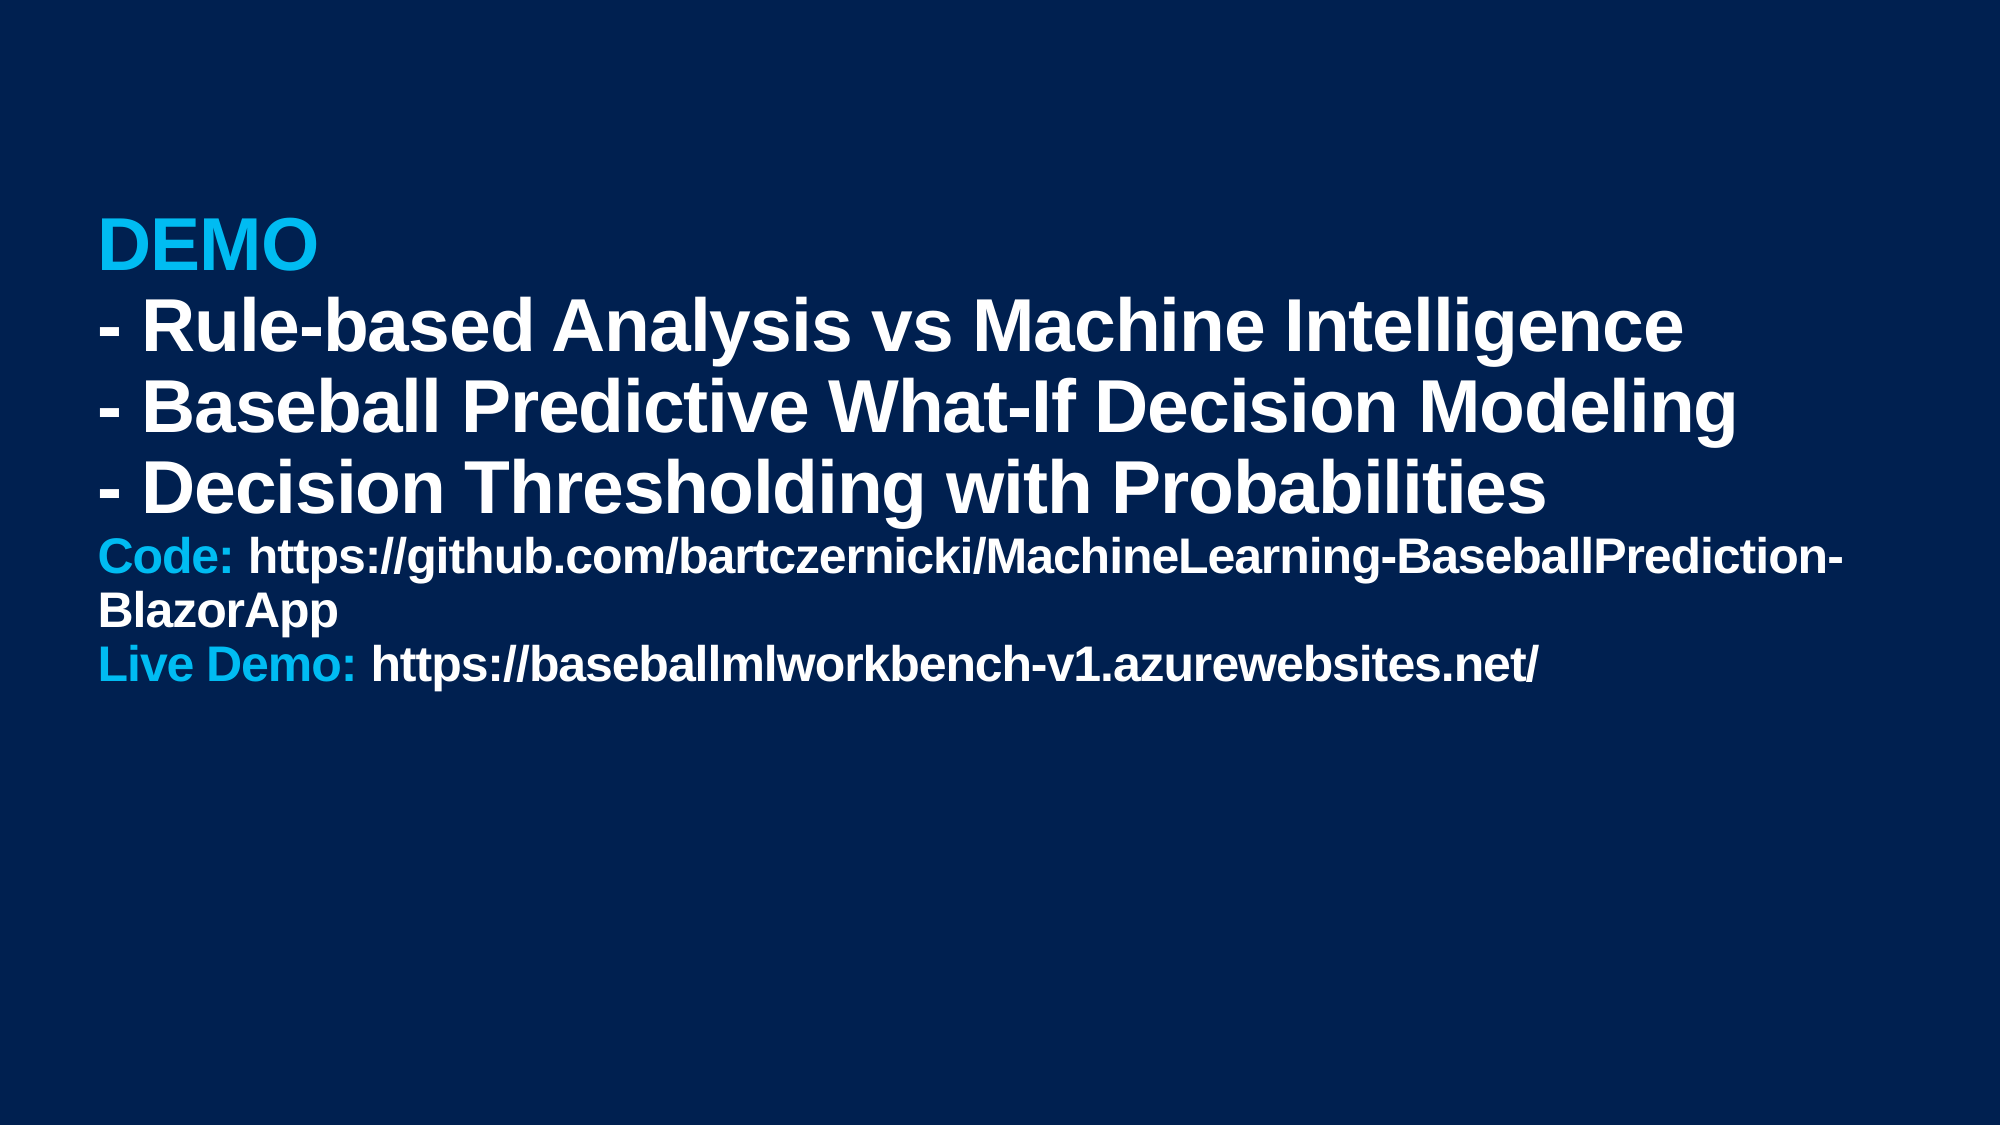

# DEMO - Rule-based Analysis vs Machine Intelligence - Baseball Predictive What-If Decision Modeling - Decision Thresholding with Probabilities Code: https://github.com/bartczernicki/MachineLearning-BaseballPrediction-BlazorApp Live Demo: https://baseballmlworkbench-v1.azurewebsites.net/